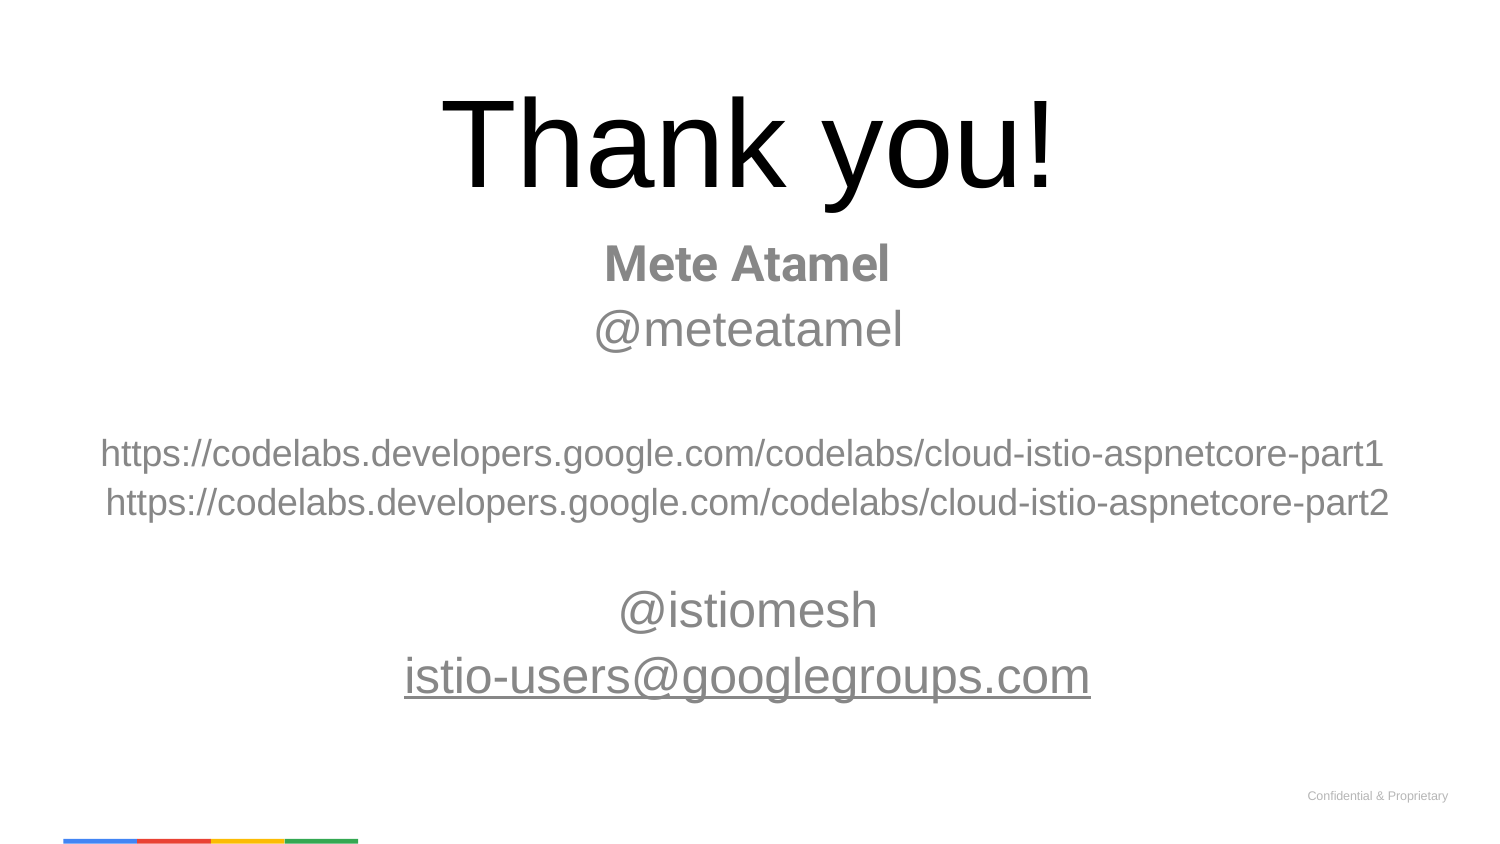

# Thank you!
Mete Atamel
@meteatamel

https://codelabs.developers.google.com/codelabs/cloud-istio-aspnetcore-part1  https://codelabs.developers.google.com/codelabs/cloud-istio-aspnetcore-part2

@istiomesh
istio-users@googlegroups.com
Confidential & Proprietary